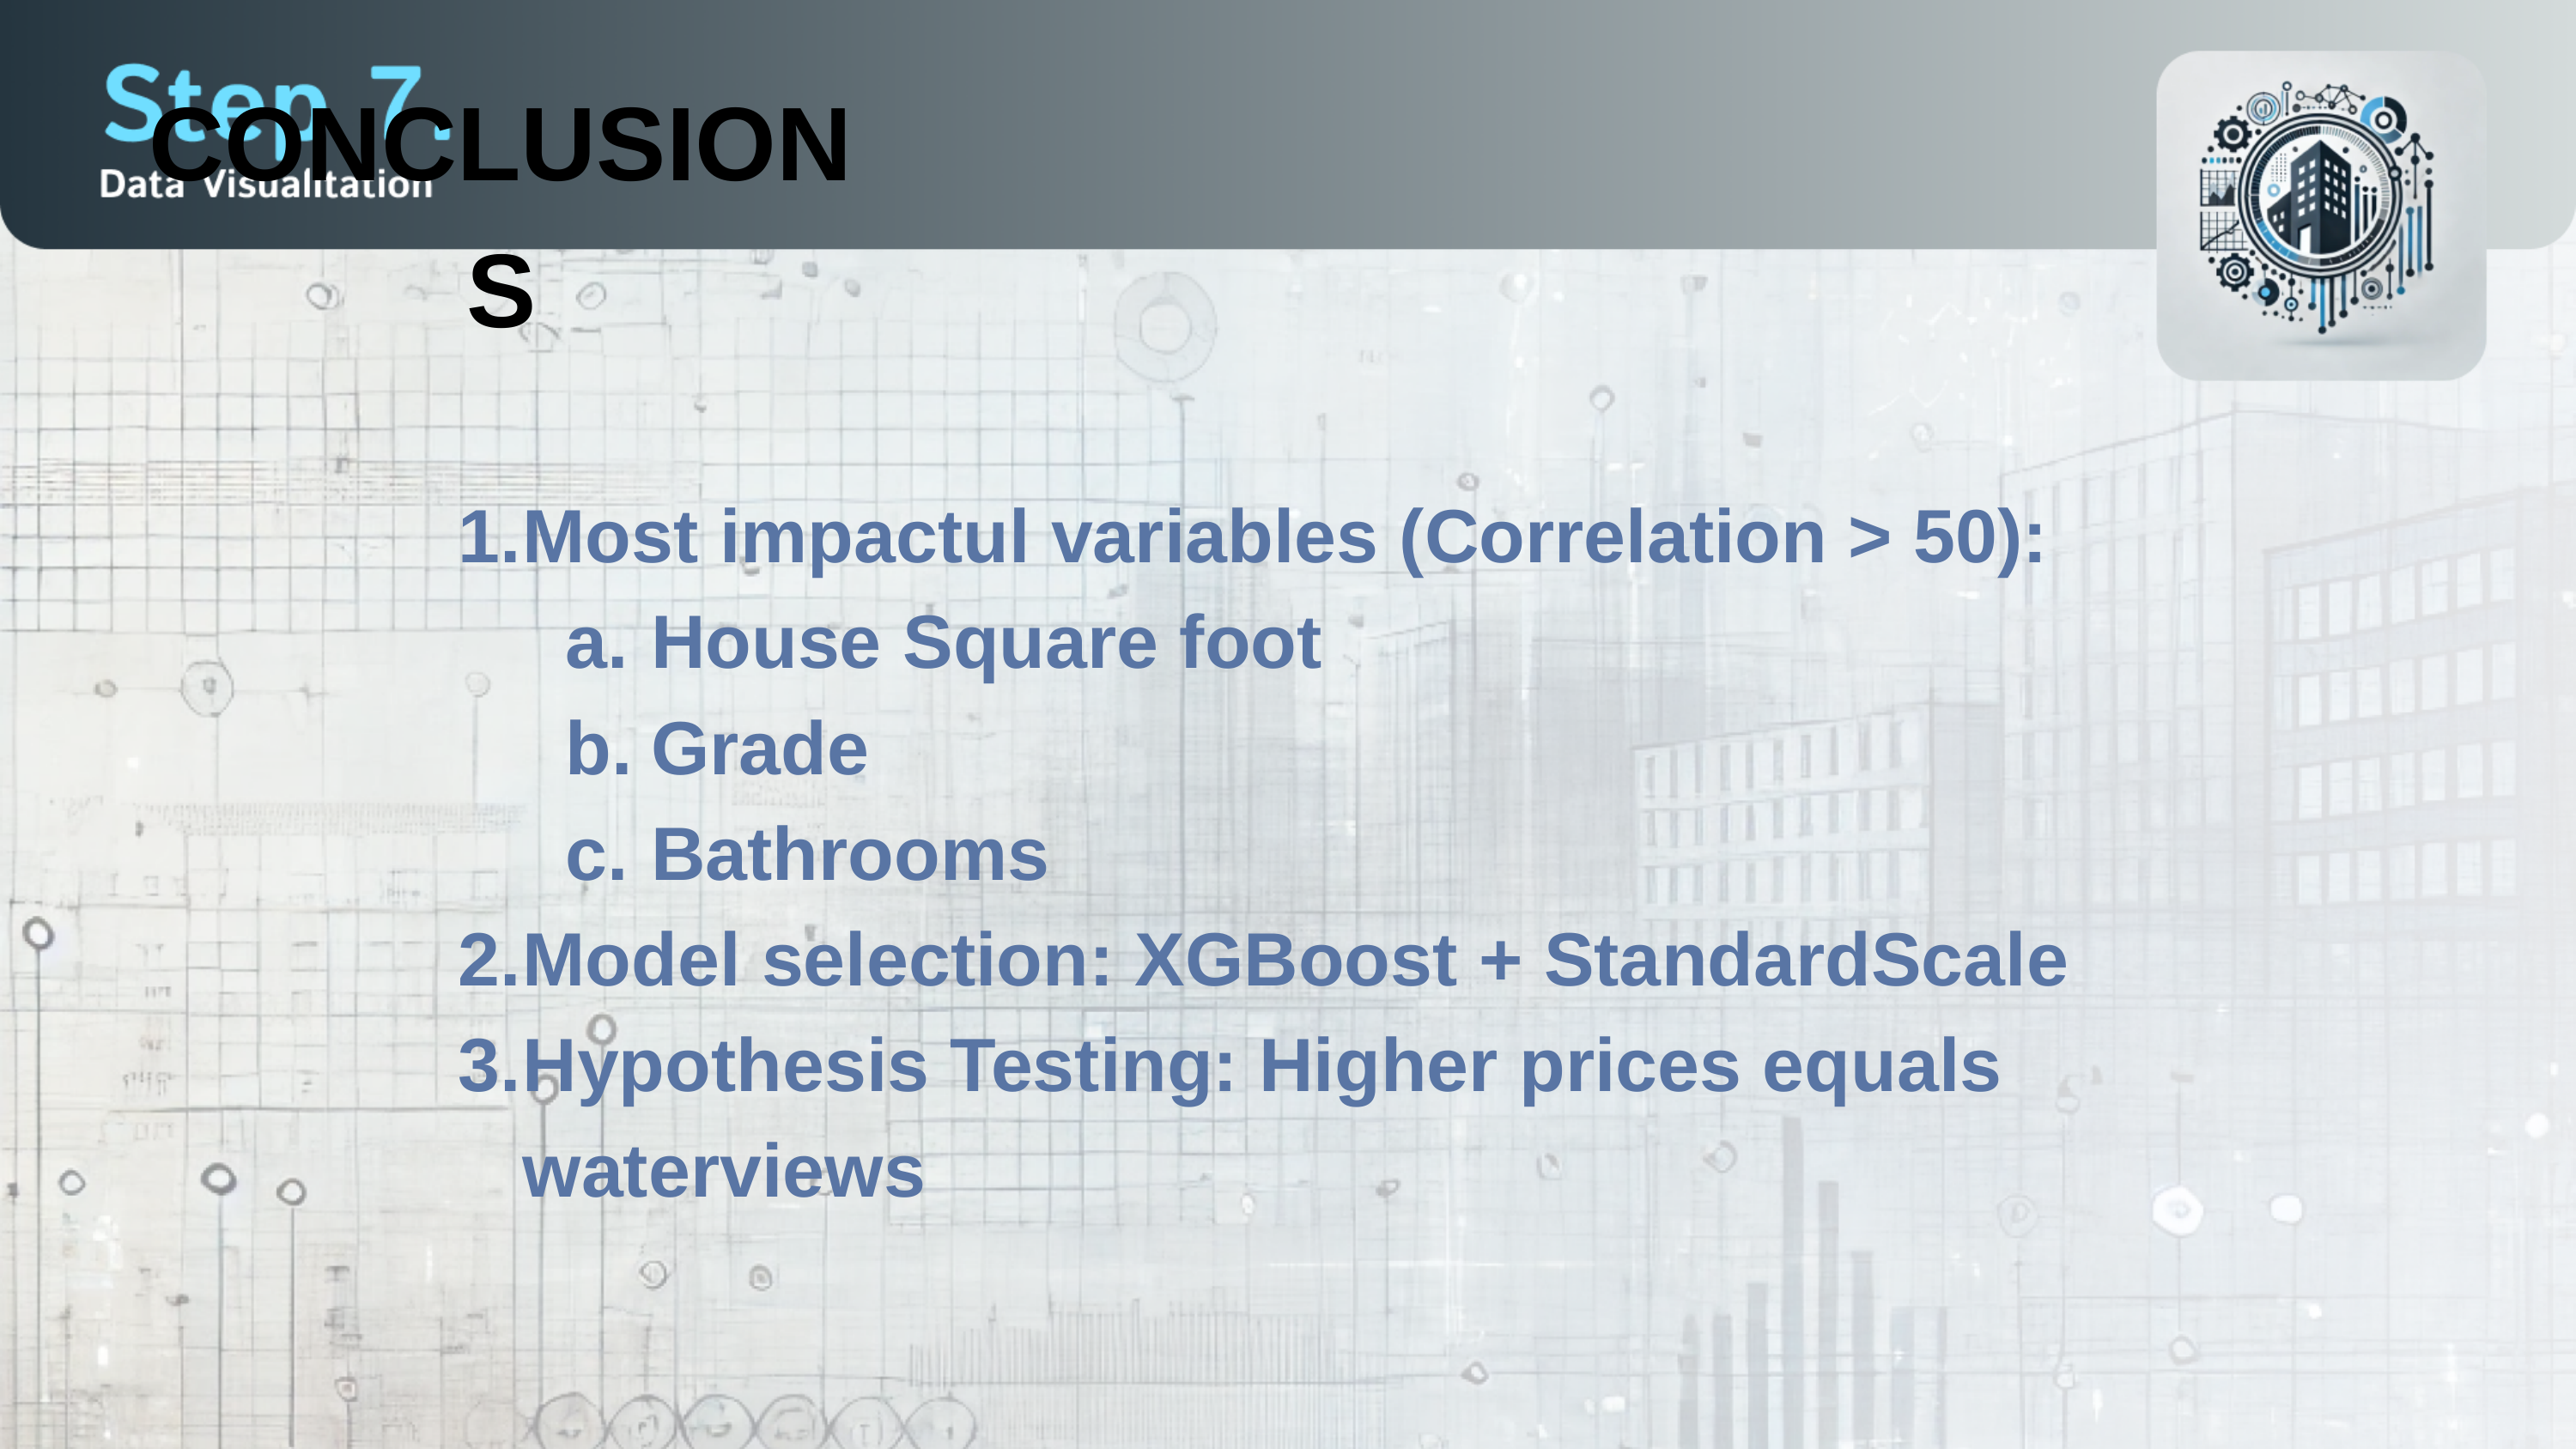

CONCLUSIONS

Most impactul variables (Correlation > 50):
House Square foot
Grade
Bathrooms
Model selection: XGBoost + StandardScale
Hypothesis Testing: Higher prices equals waterviews